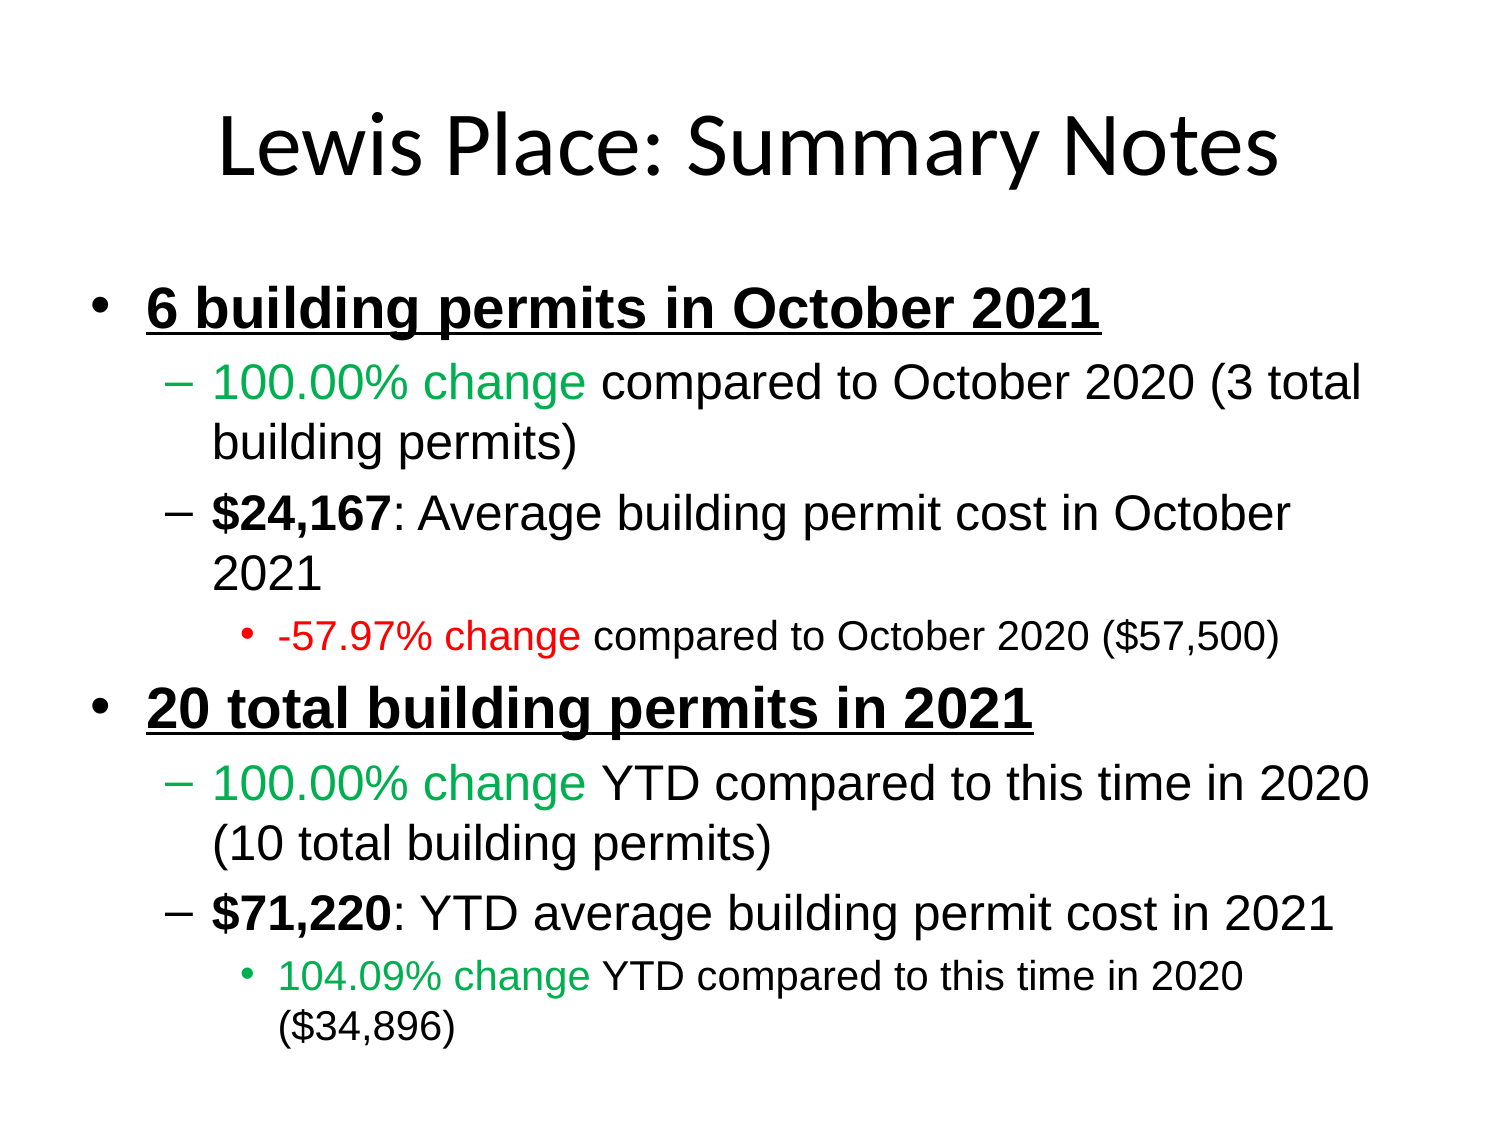

# Lewis Place: Summary Notes
6 building permits in October 2021
100.00% change compared to October 2020 (3 total building permits)
$24,167: Average building permit cost in October 2021
-57.97% change compared to October 2020 ($57,500)
20 total building permits in 2021
100.00% change YTD compared to this time in 2020 (10 total building permits)
$71,220: YTD average building permit cost in 2021
104.09% change YTD compared to this time in 2020 ($34,896)